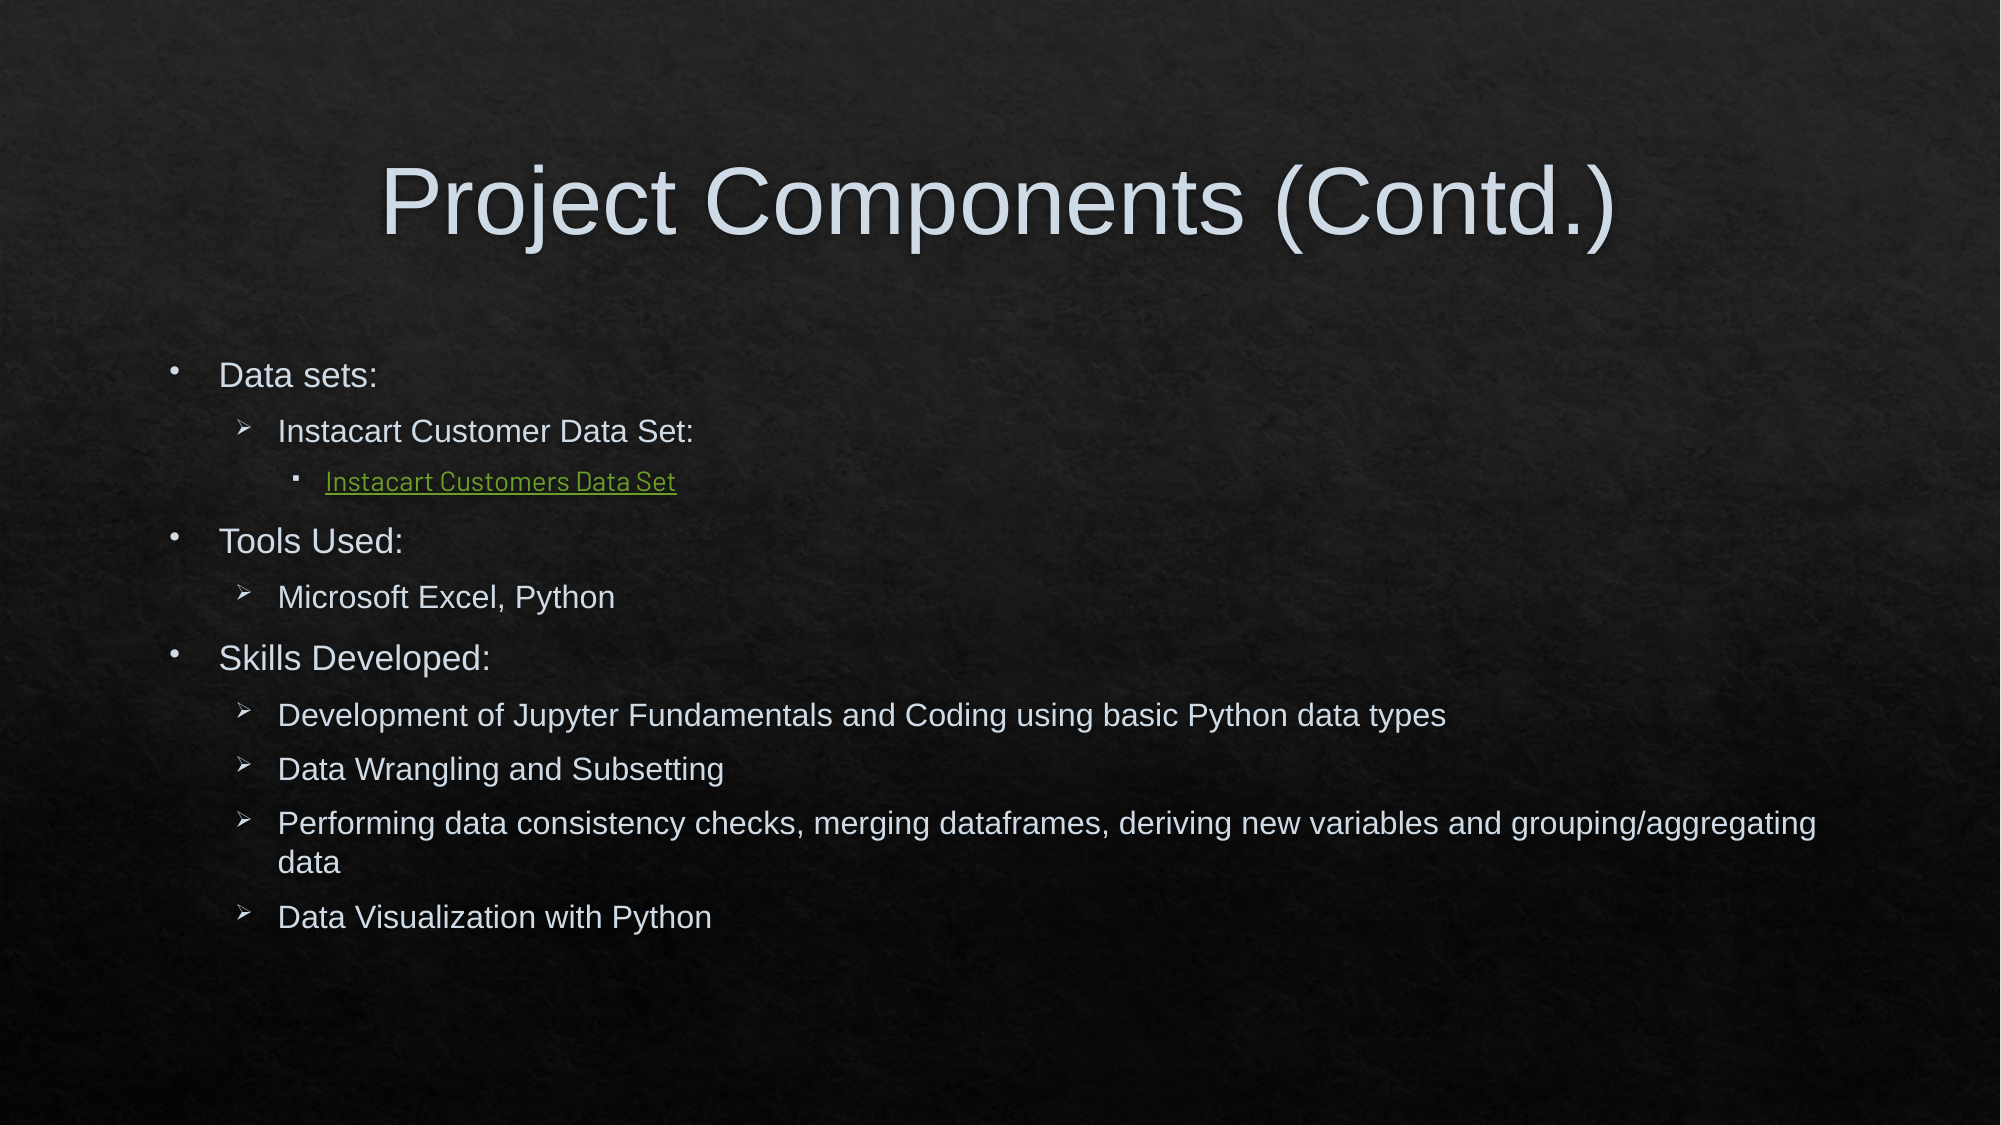

# Project Components (Contd.)
Data sets:
Instacart Customer Data Set:
Instacart Customers Data Set
Tools Used:
Microsoft Excel, Python
Skills Developed:
Development of Jupyter Fundamentals and Coding using basic Python data types
Data Wrangling and Subsetting
Performing data consistency checks, merging dataframes, deriving new variables and grouping/aggregating data
Data Visualization with Python